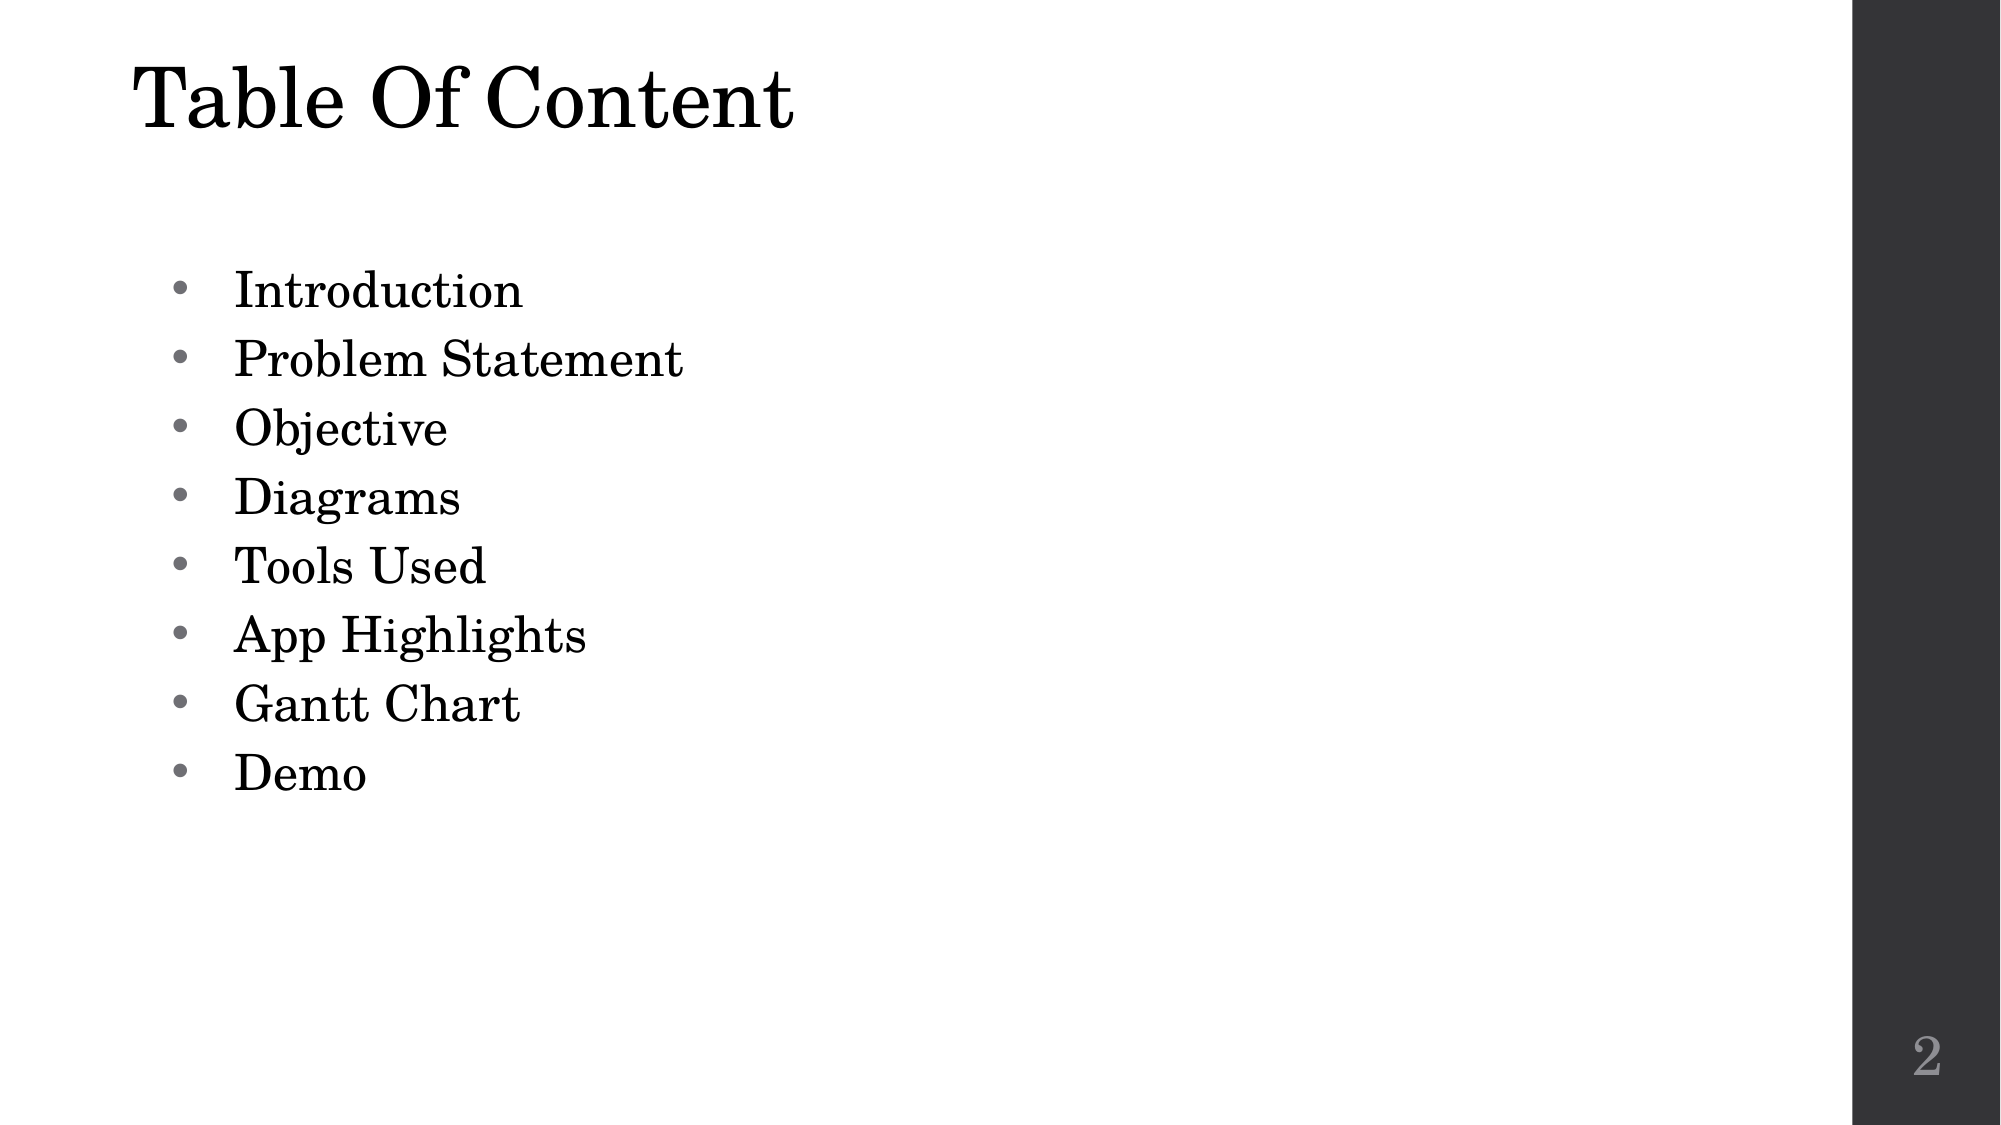

# Table Of Content

Introduction
Problem Statement
Objective
Diagrams
Tools Used
App Highlights
Gantt Chart
Demo

2